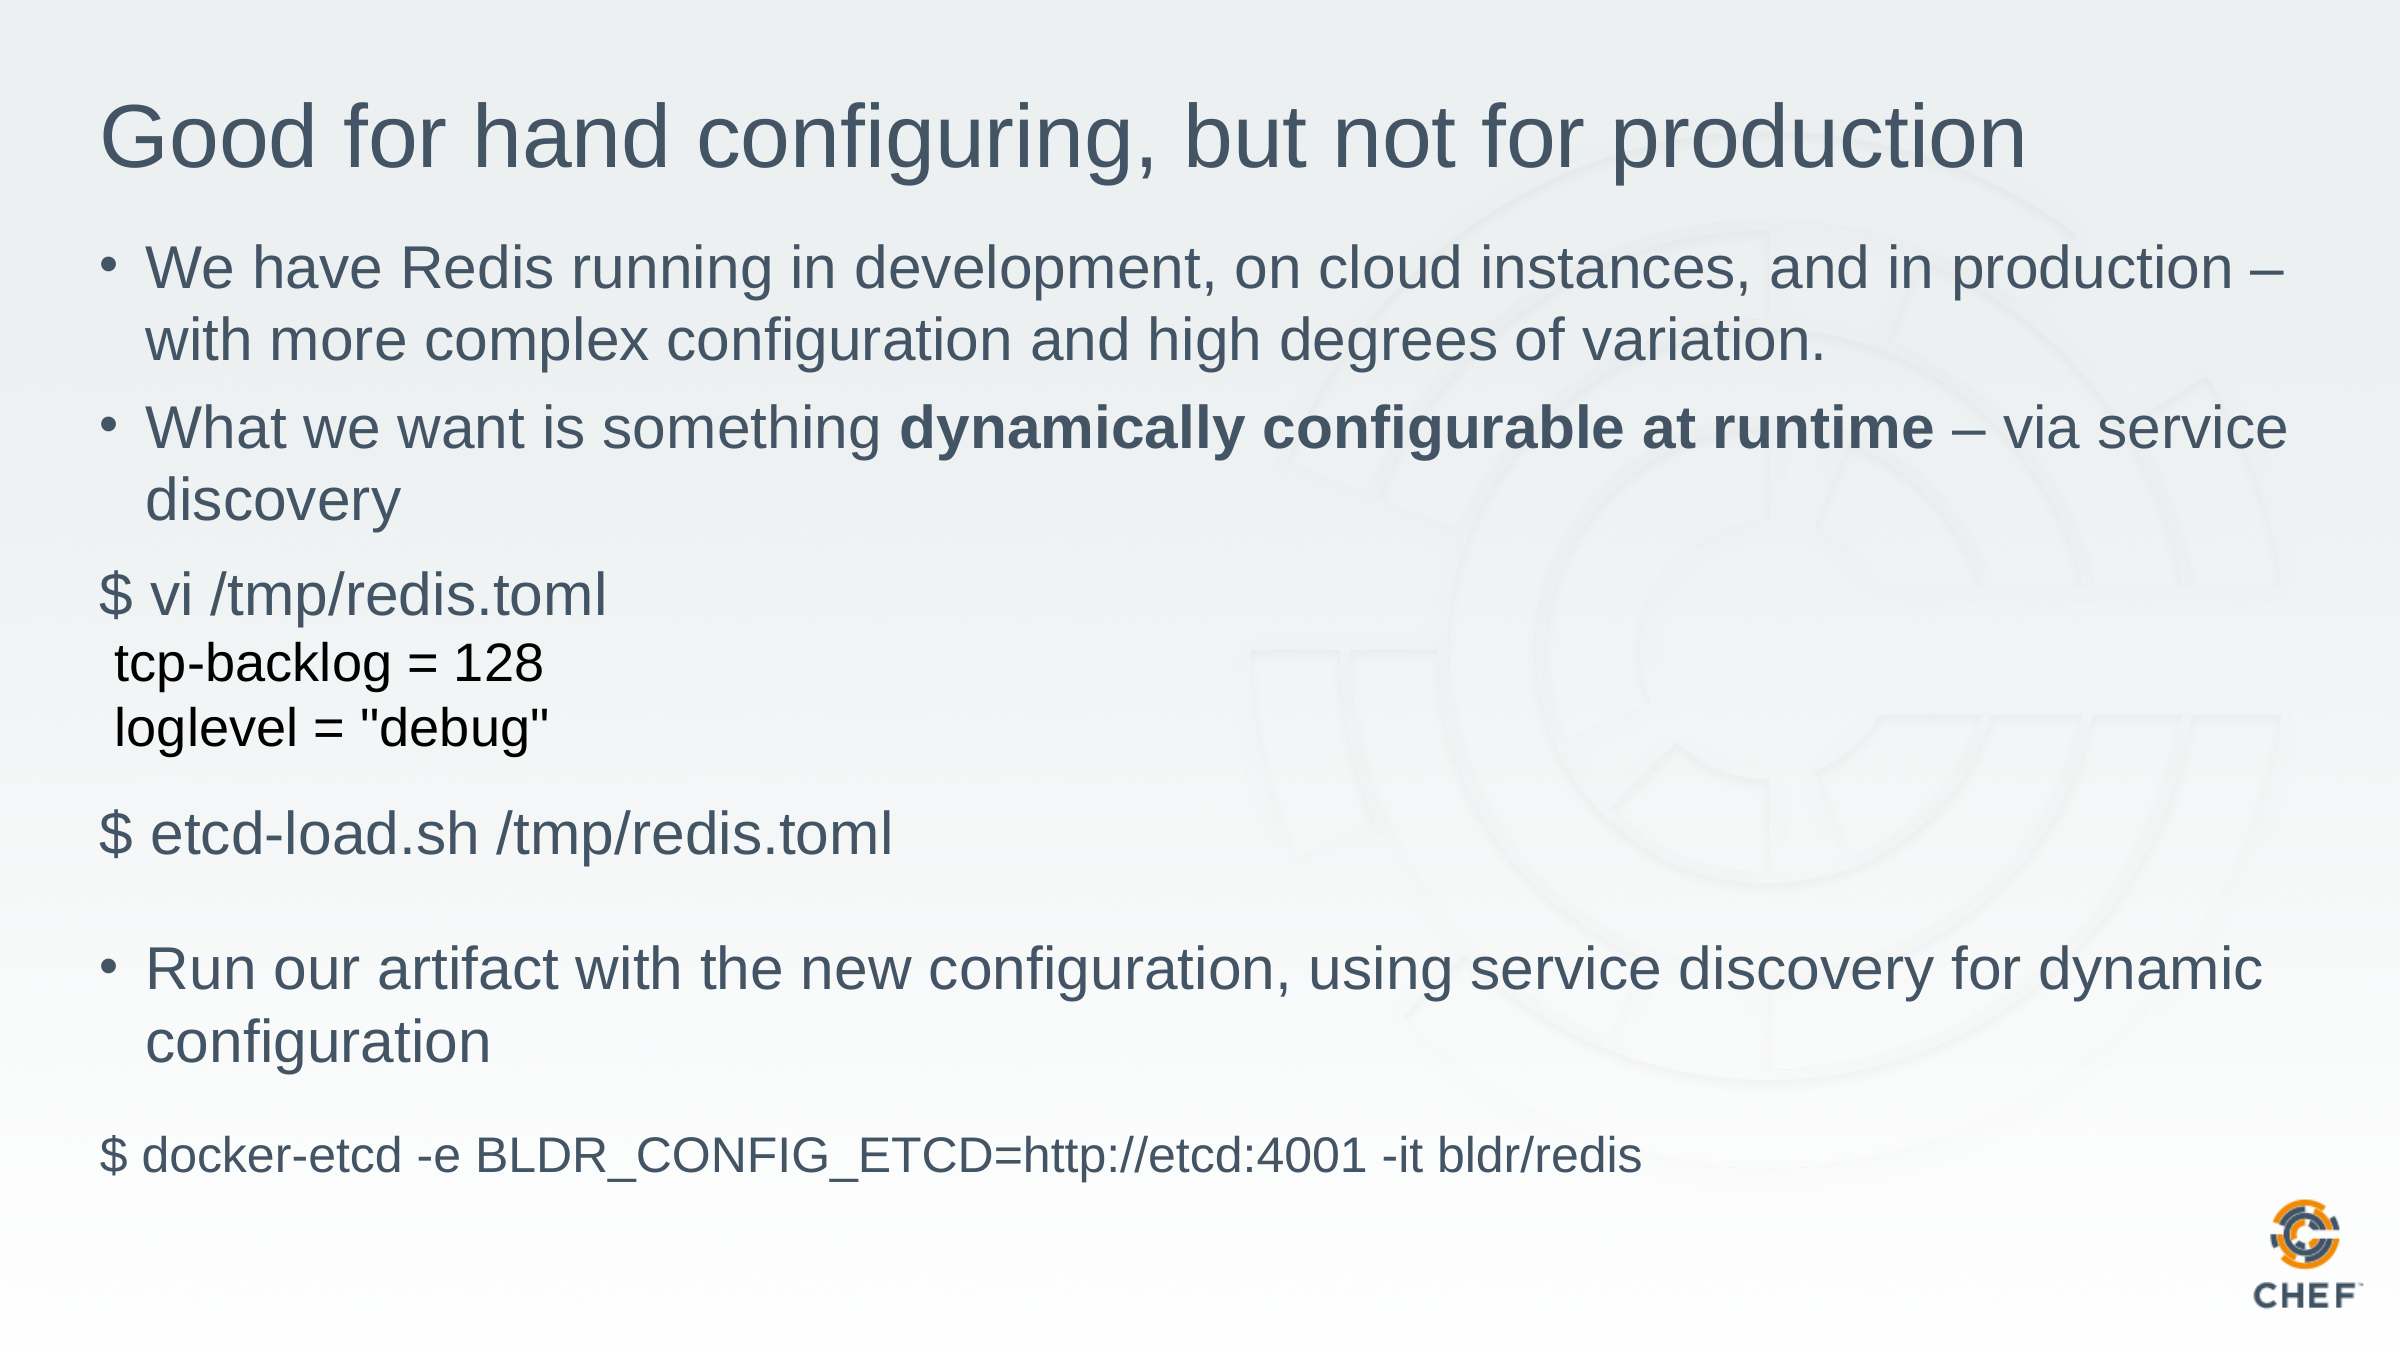

# Good for hand configuring, but not for production
We have Redis running in development, on cloud instances, and in production – with more complex configuration and high degrees of variation.
What we want is something dynamically configurable at runtime – via service discovery

$ vi /tmp/redis.toml
tcp-backlog = 128
loglevel = "debug"
$ etcd-load.sh /tmp/redis.toml
Run our artifact with the new configuration, using service discovery for dynamic configuration
$ docker-etcd -e BLDR_CONFIG_ETCD=http://etcd:4001 -it bldr/redis